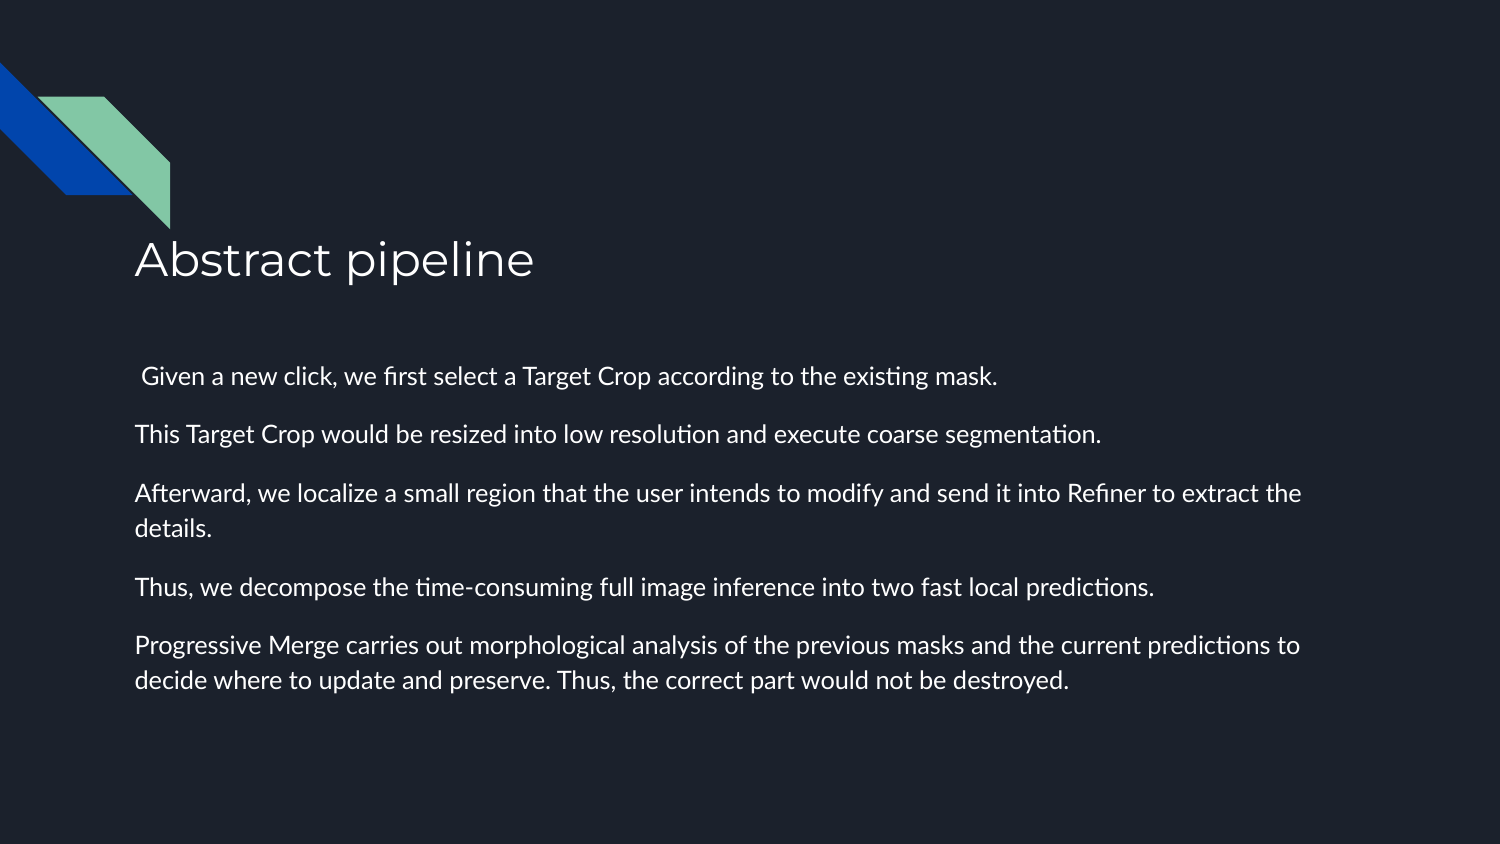

# Abstract pipeline
 Given a new click, we first select a Target Crop according to the existing mask.
This Target Crop would be resized into low resolution and execute coarse segmentation.
Afterward, we localize a small region that the user intends to modify and send it into Refiner to extract the details.
Thus, we decompose the time-consuming full image inference into two fast local predictions.
Progressive Merge carries out morphological analysis of the previous masks and the current predictions to decide where to update and preserve. Thus, the correct part would not be destroyed.